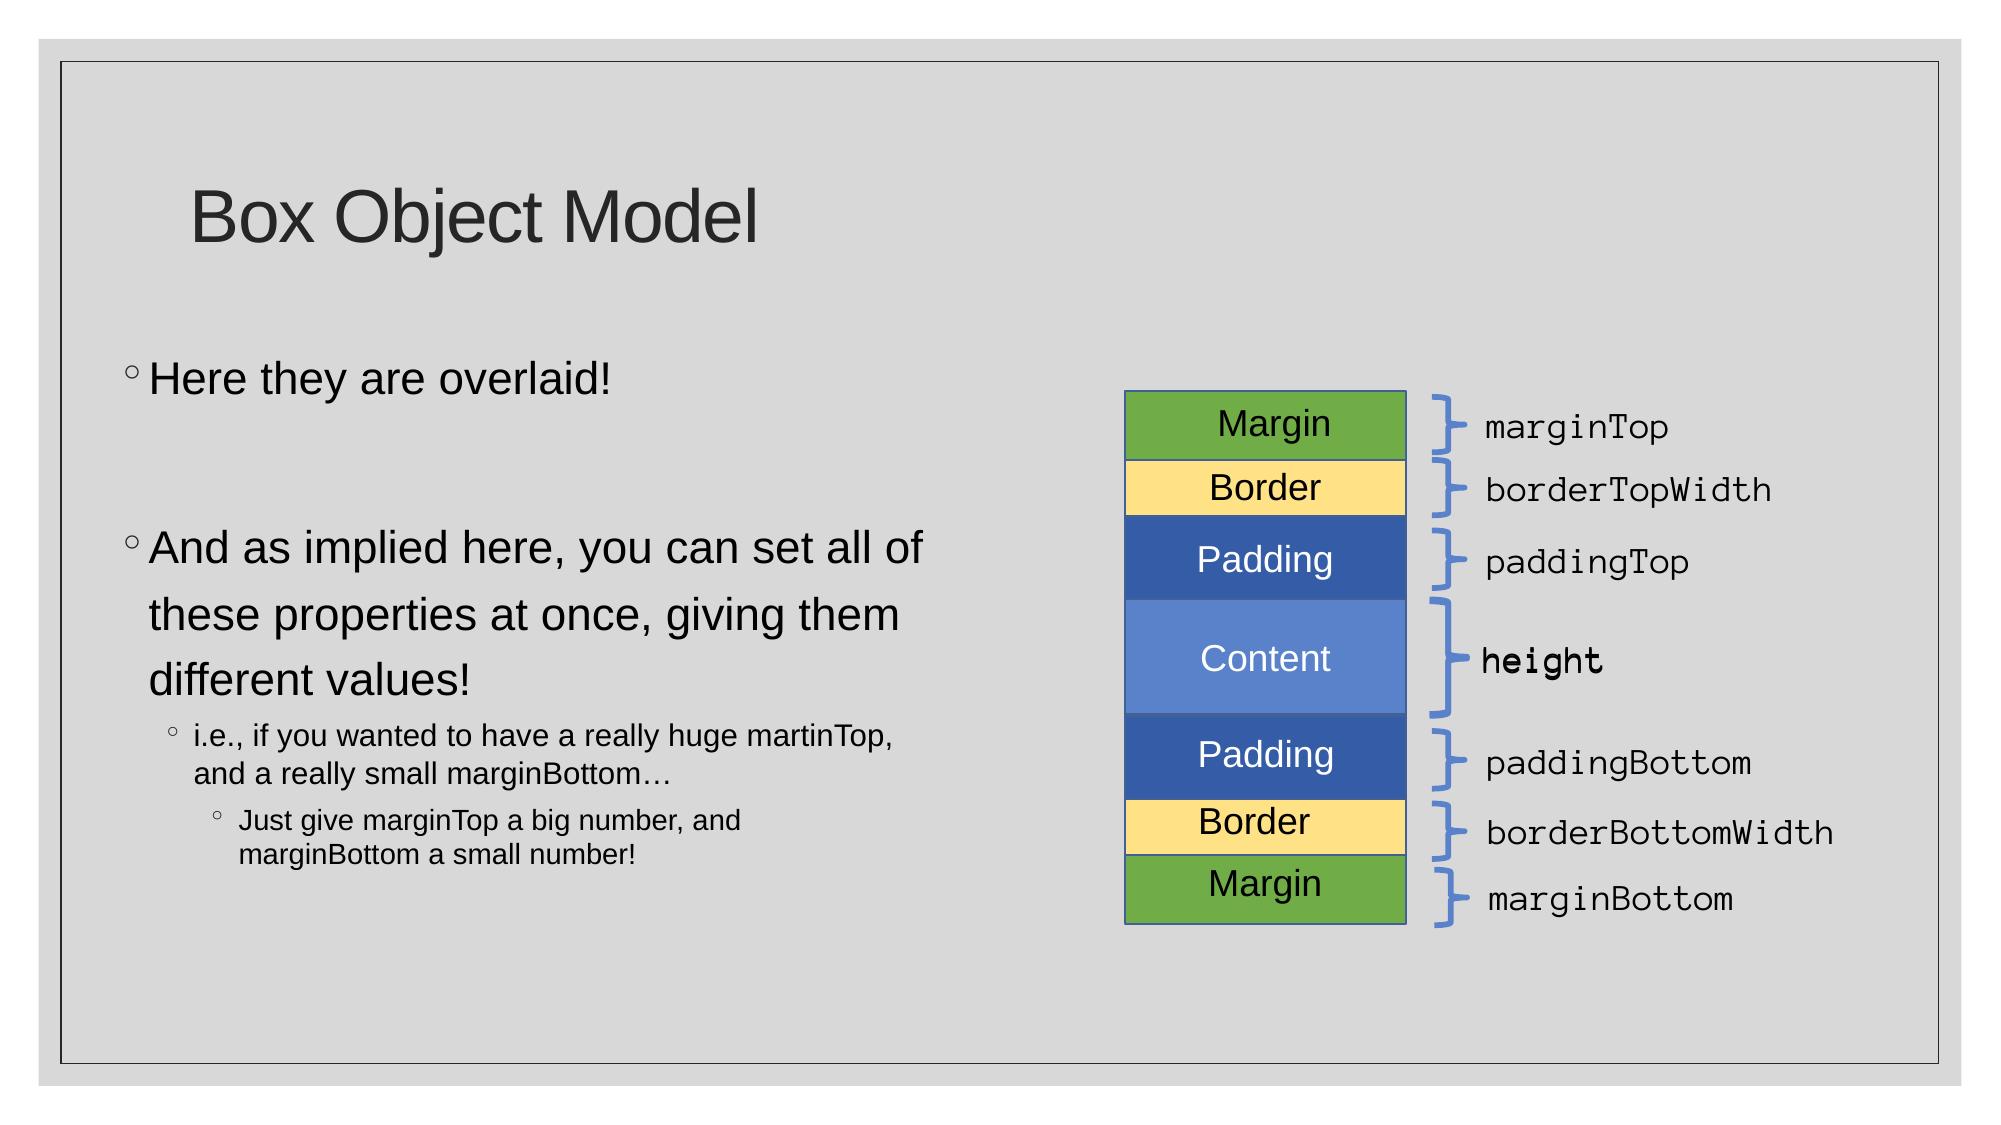

# Box Object Model
Here they are overlaid!

And as implied here, you can set all of these properties at once, giving them different values!
i.e., if you wanted to have a really huge martinTop, and a really small marginBottom…
Just give marginTop a big number, and marginBottom a small number!

Margin
Border

Padding
Content
marginTop

borderTopWidth

paddingTop

height

Content
Padding
Border
Margin

height
paddingBottom

borderBottomWidth

marginBottom